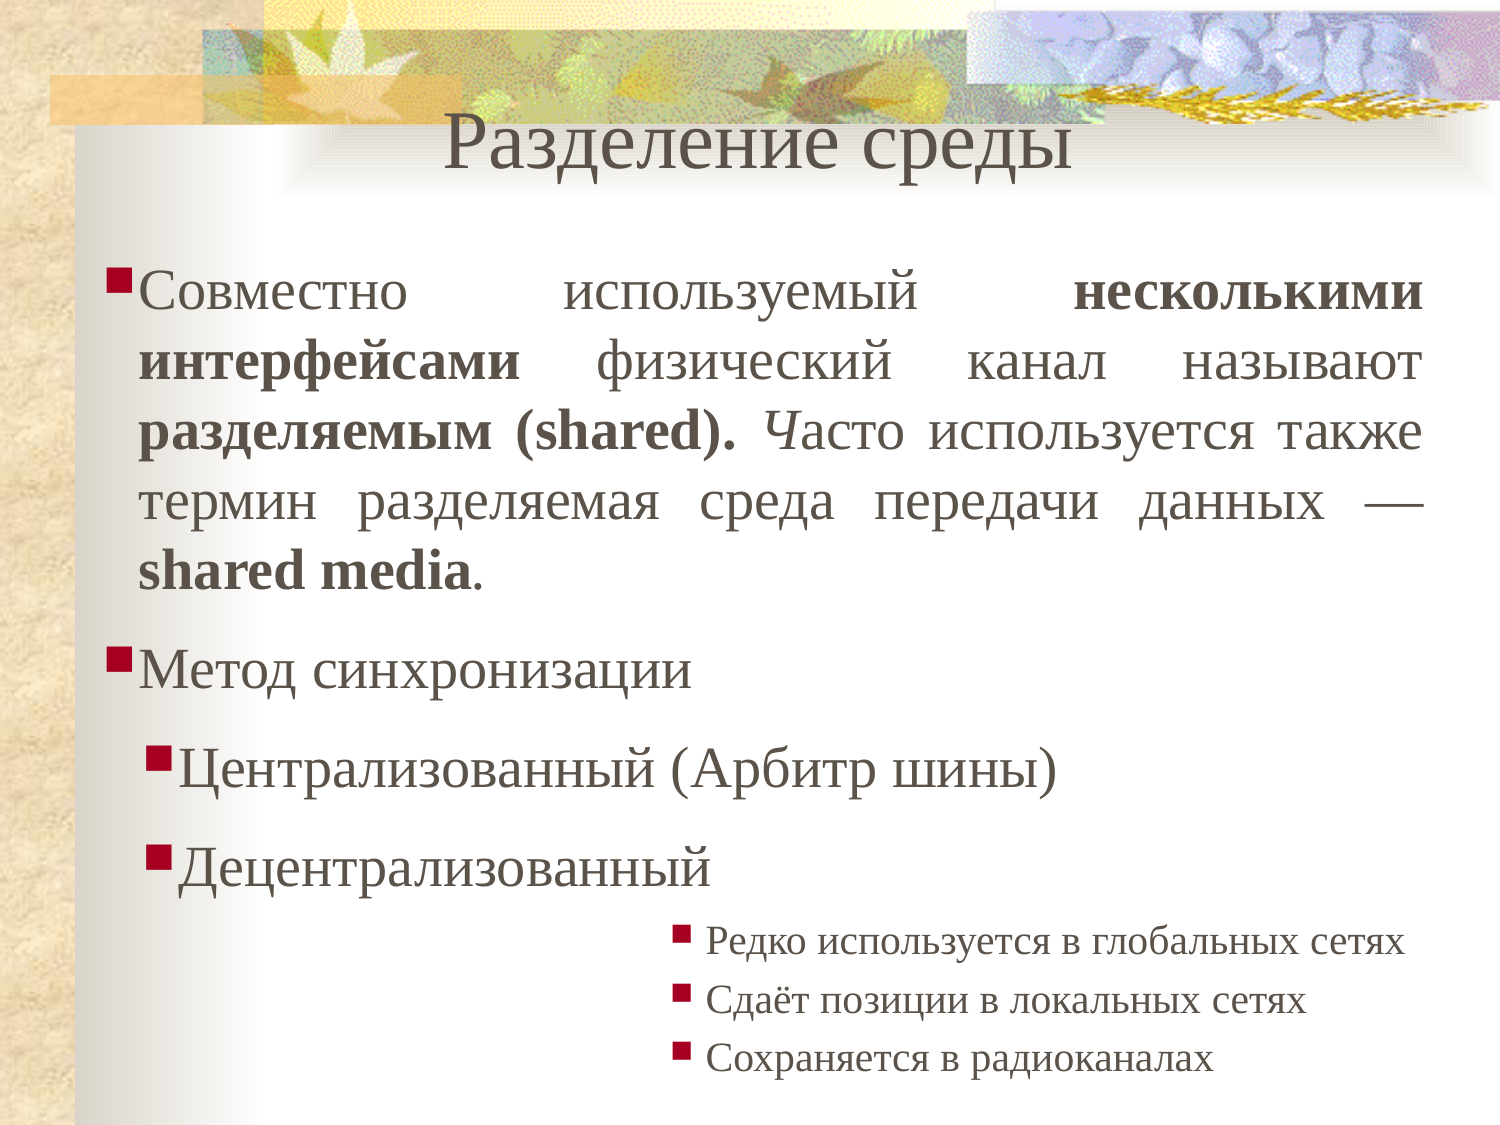

Разделение среды
Совместно используемый несколькими интерфейсами физический канал называют разделяемым (shared). Часто используется также термин разделяемая среда передачи данных — shared media.
Метод синхронизации
Централизованный (Арбитр шины)
Децентрализованный

Редко используется в глобальных сетях
Сдаёт позиции в локальных сетях
Сохраняется в радиоканалах